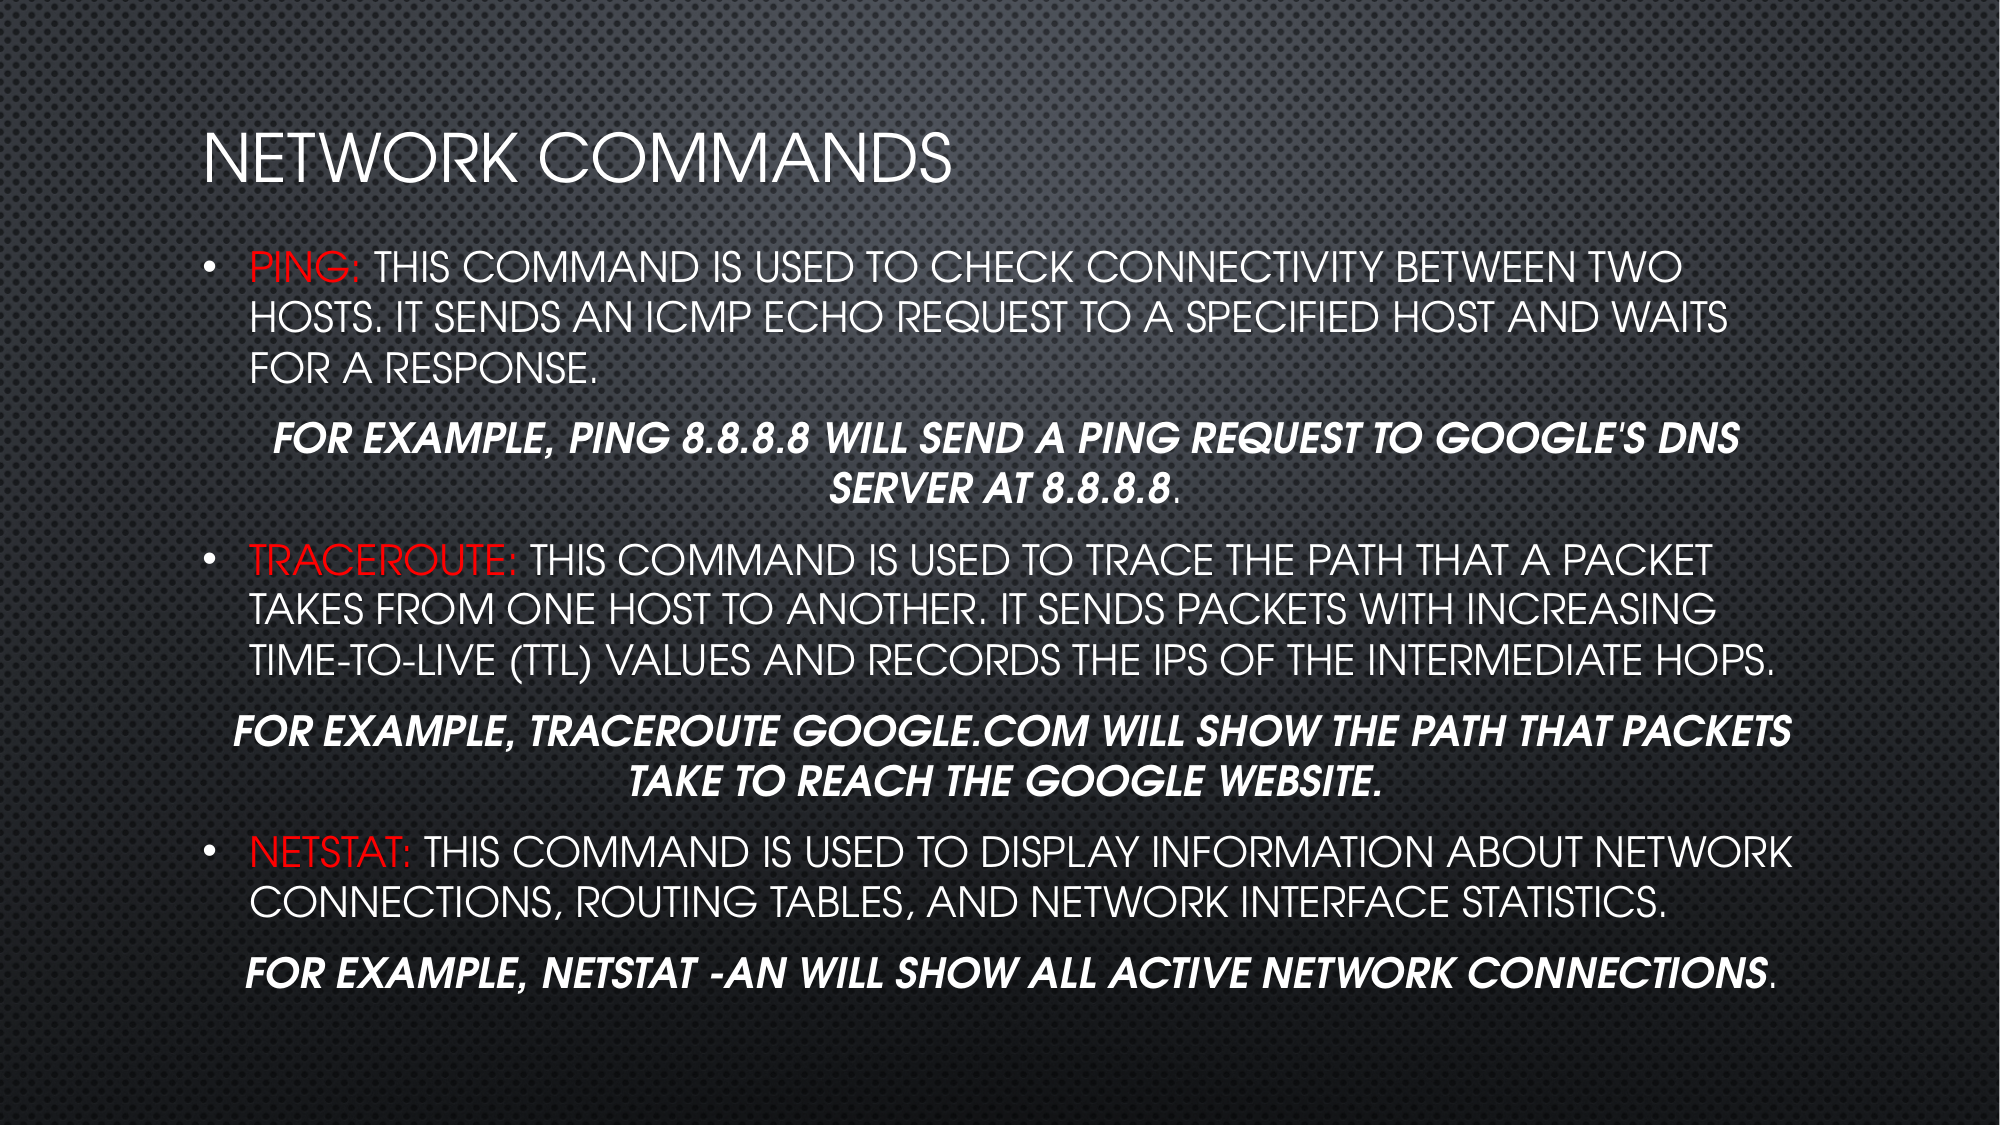

# network commands
ping: This command is used to check connectivity between two hosts. It sends an ICMP echo request to a specified host and waits for a response.
For example, ping 8.8.8.8 will send a ping request to Google's DNS server at 8.8.8.8.
traceroute: This command is used to trace the path that a packet takes from one host to another. It sends packets with increasing Time-to-Live (TTL) values and records the IPs of the intermediate hops.
 For example, traceroute google.com will show the path that packets take to reach the Google website.
netstat: This command is used to display information about network connections, routing tables, and network interface statistics.
 For example, netstat -an will show all active network connections.